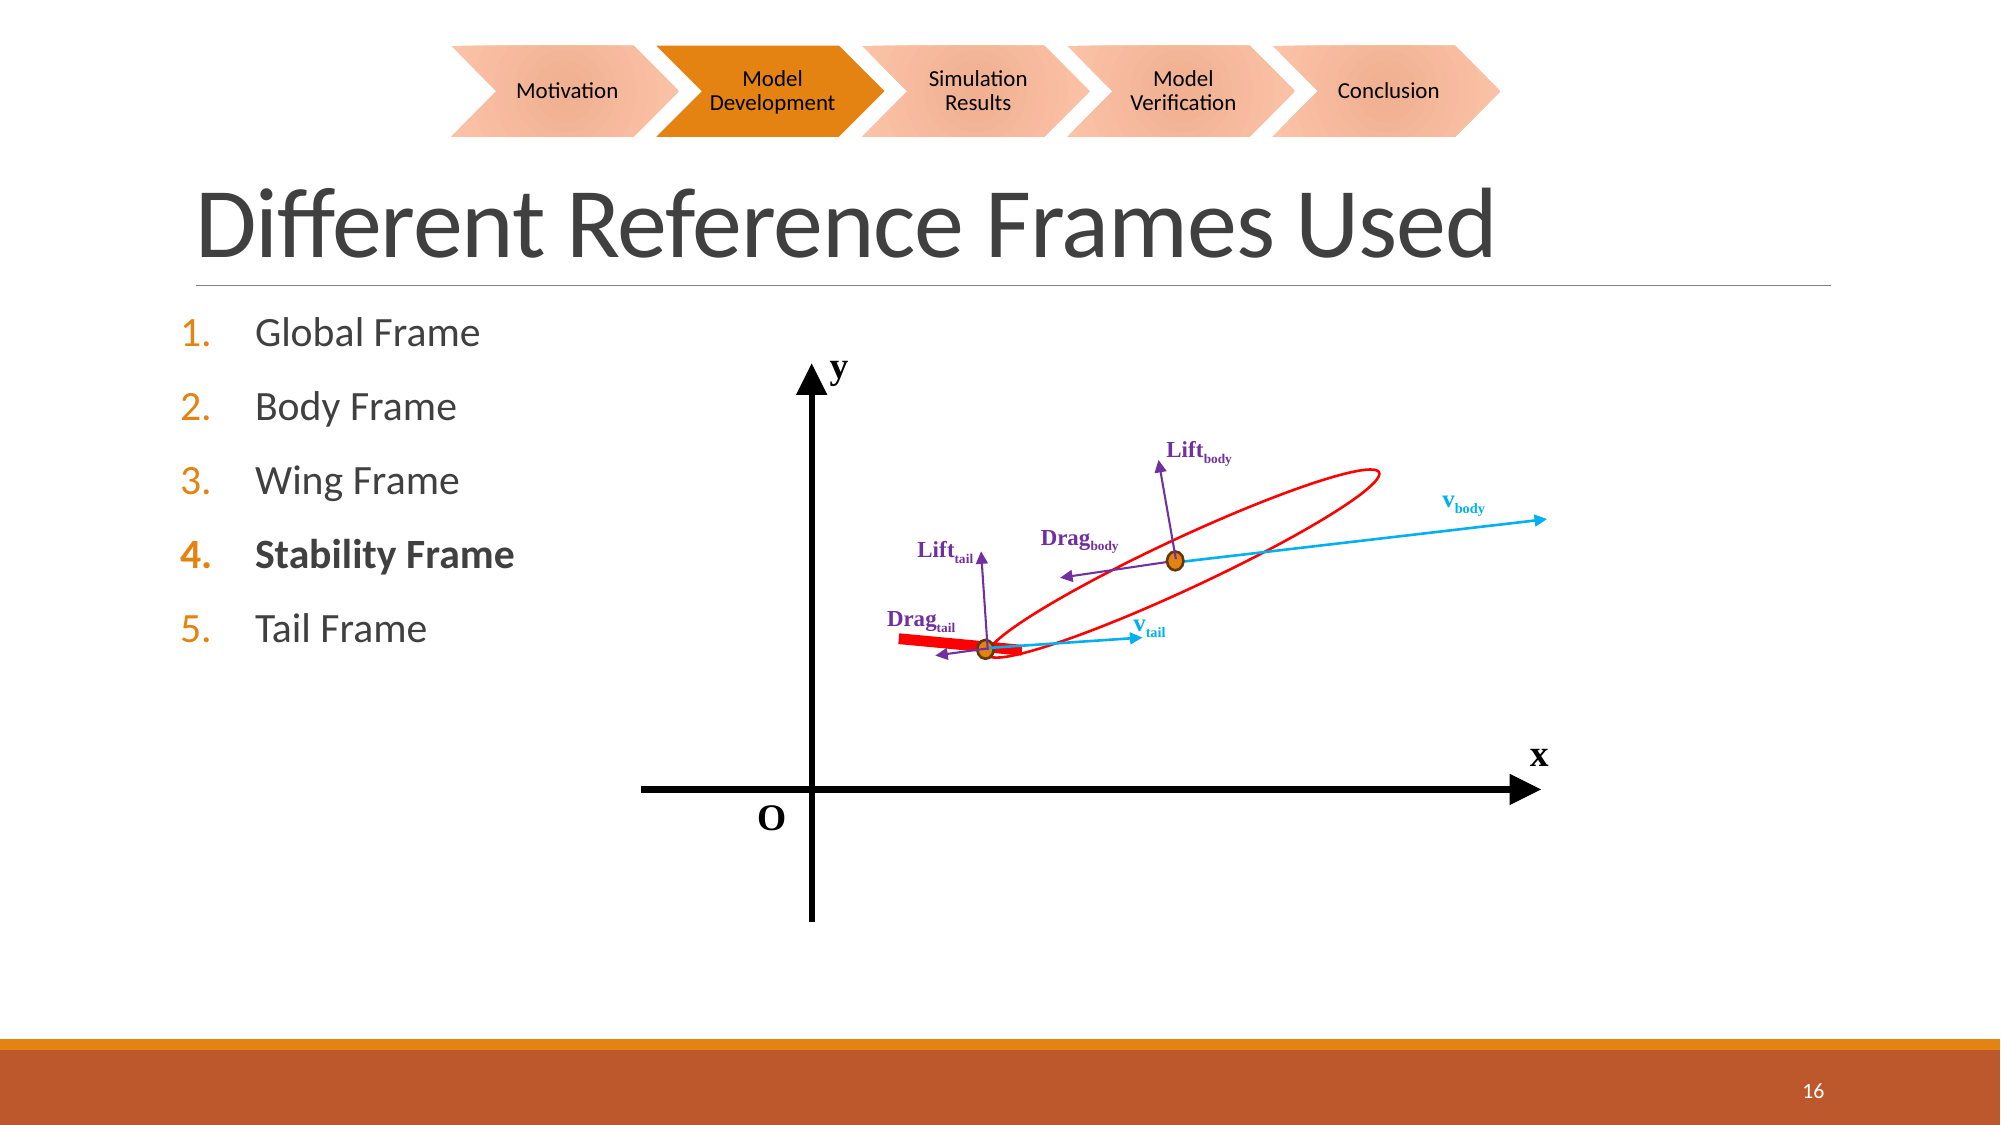

Motivation
Model Development
Simulation Results
Model Verification
Conclusion
# Different Reference Frames Used
Global Frame
Body Frame
Wing Frame
Stability Frame
Tail Frame
y
Liftbody
vbody
Dragbody
Lifttail

Dragtail
vtail

x
O
16